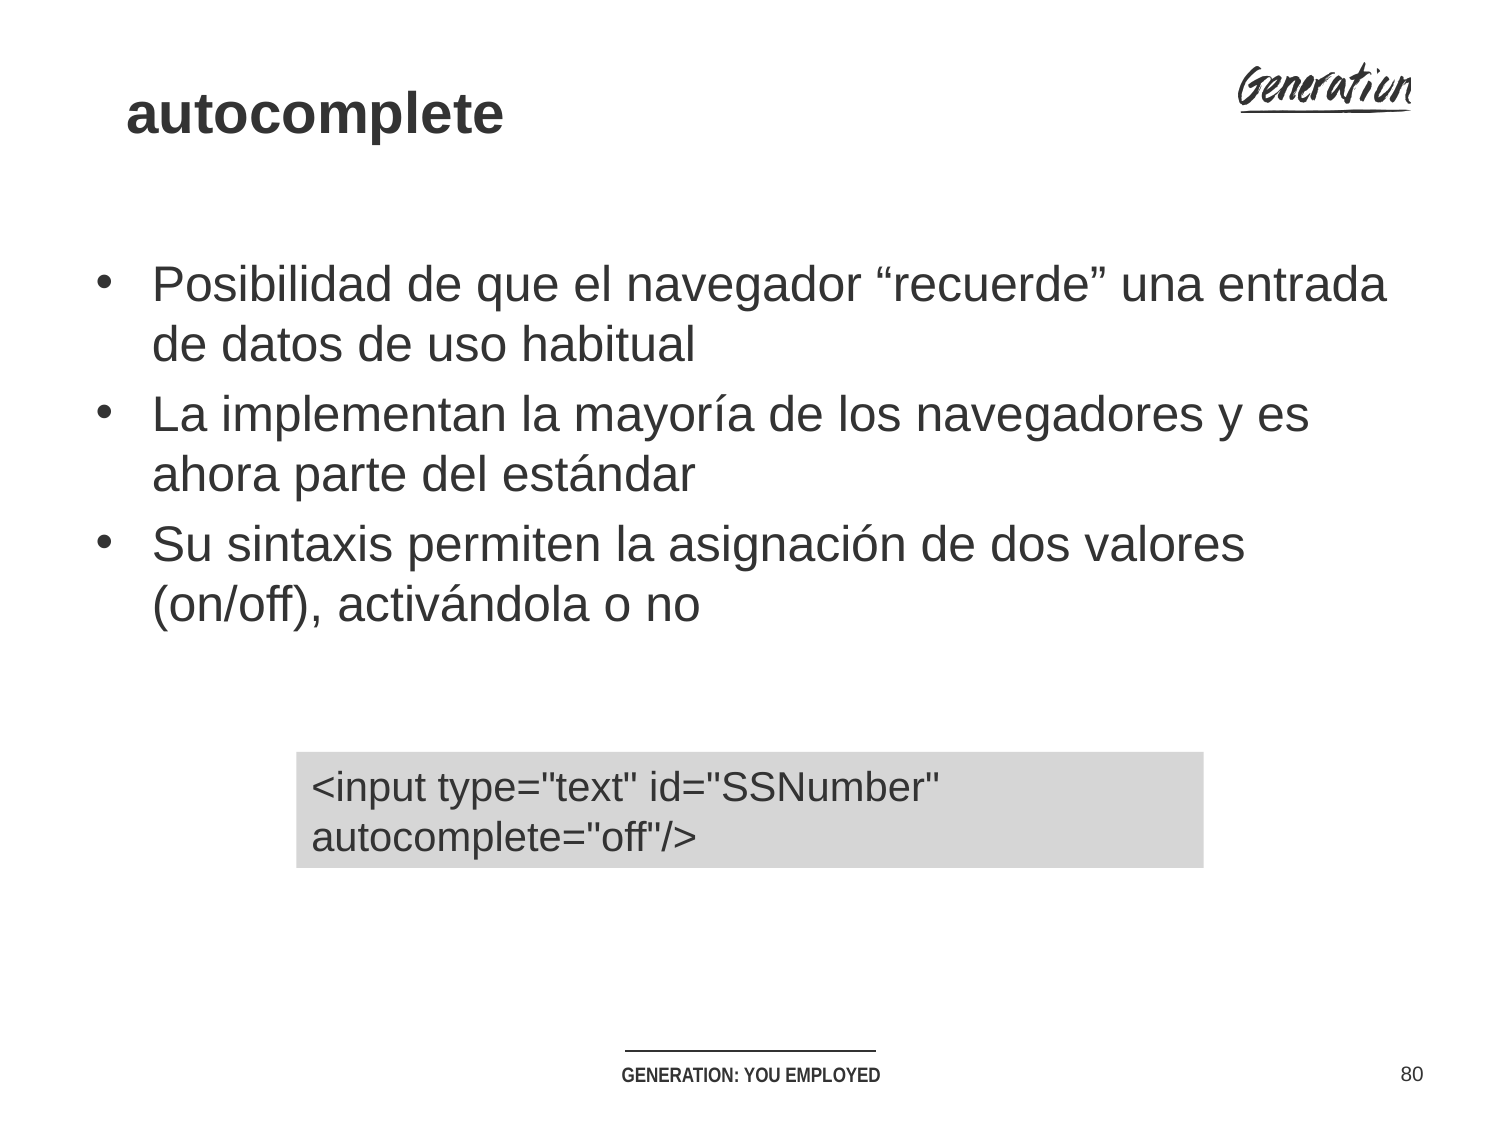

autocomplete
Posibilidad de que el navegador “recuerde” una entrada de datos de uso habitual
La implementan la mayoría de los navegadores y es ahora parte del estándar
Su sintaxis permiten la asignación de dos valores (on/off), activándola o no
<input type="text" id="SSNumber" autocomplete="off"/>